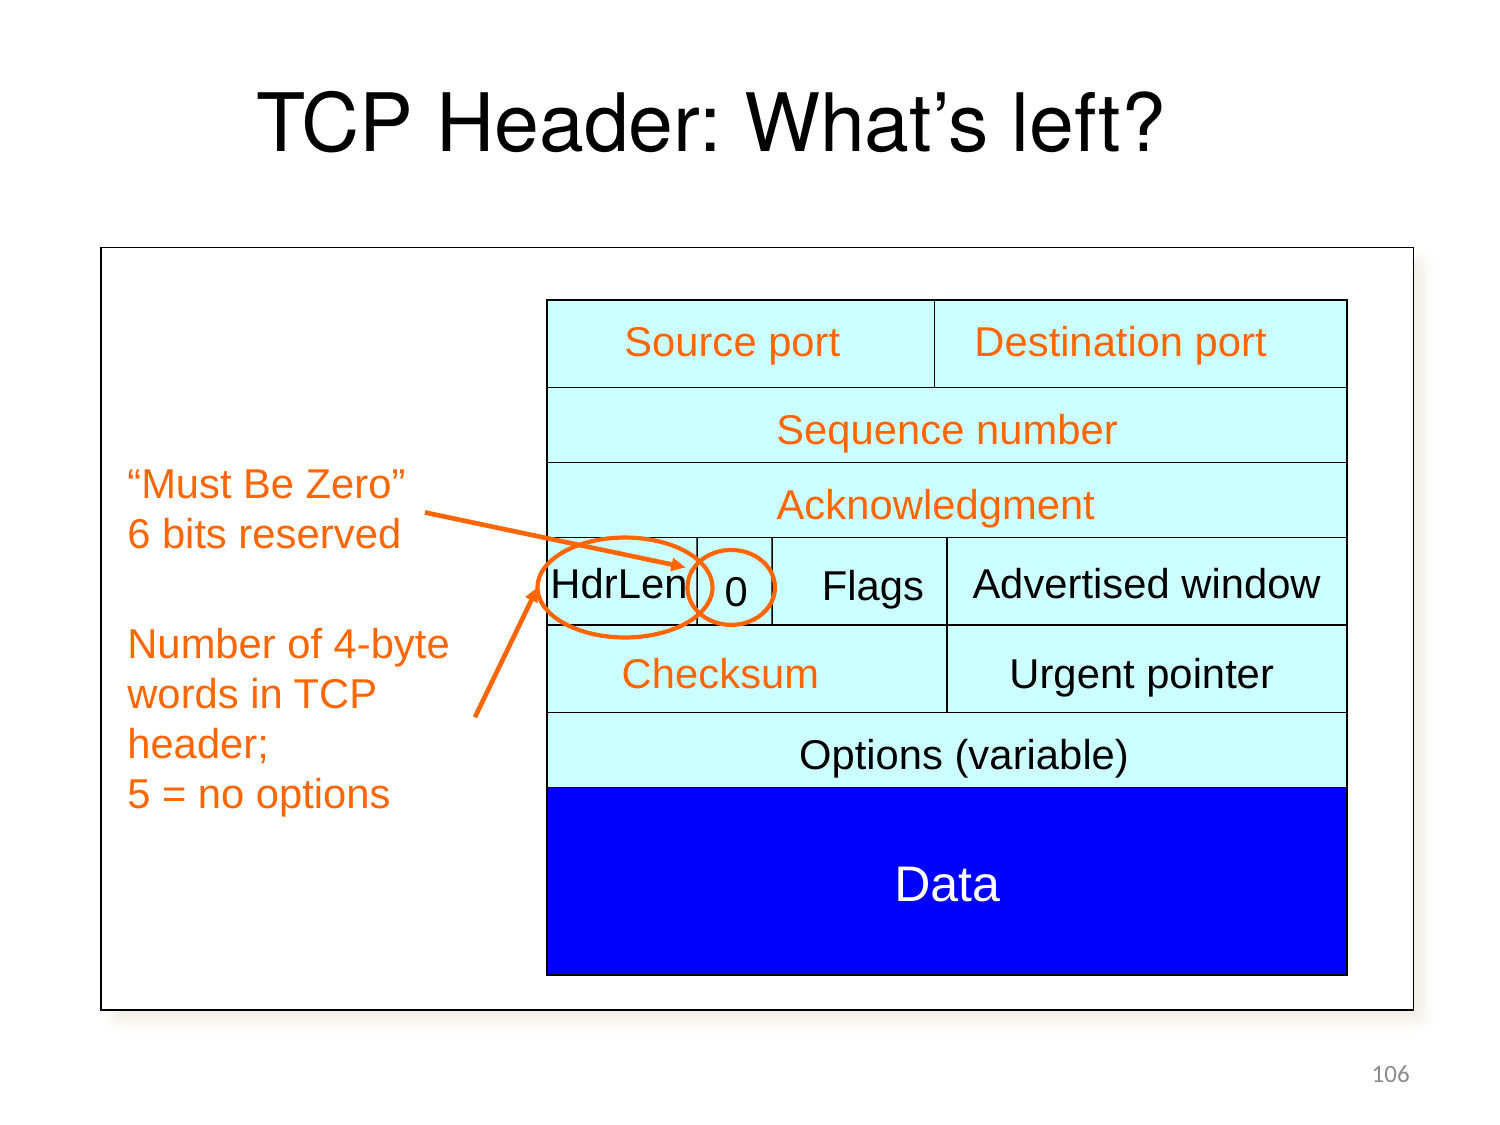

# TCP Header: What’s left?

Source port
Destination port

Sequence number
“Must Be Zero”
6 bits reserved

Acknowledgment

Advertised window
HdrLen

Flags
0
Number of 4-byte words in TCP header;
5 = no options

Checksum
Urgent pointer

Options (variable)
Data
106